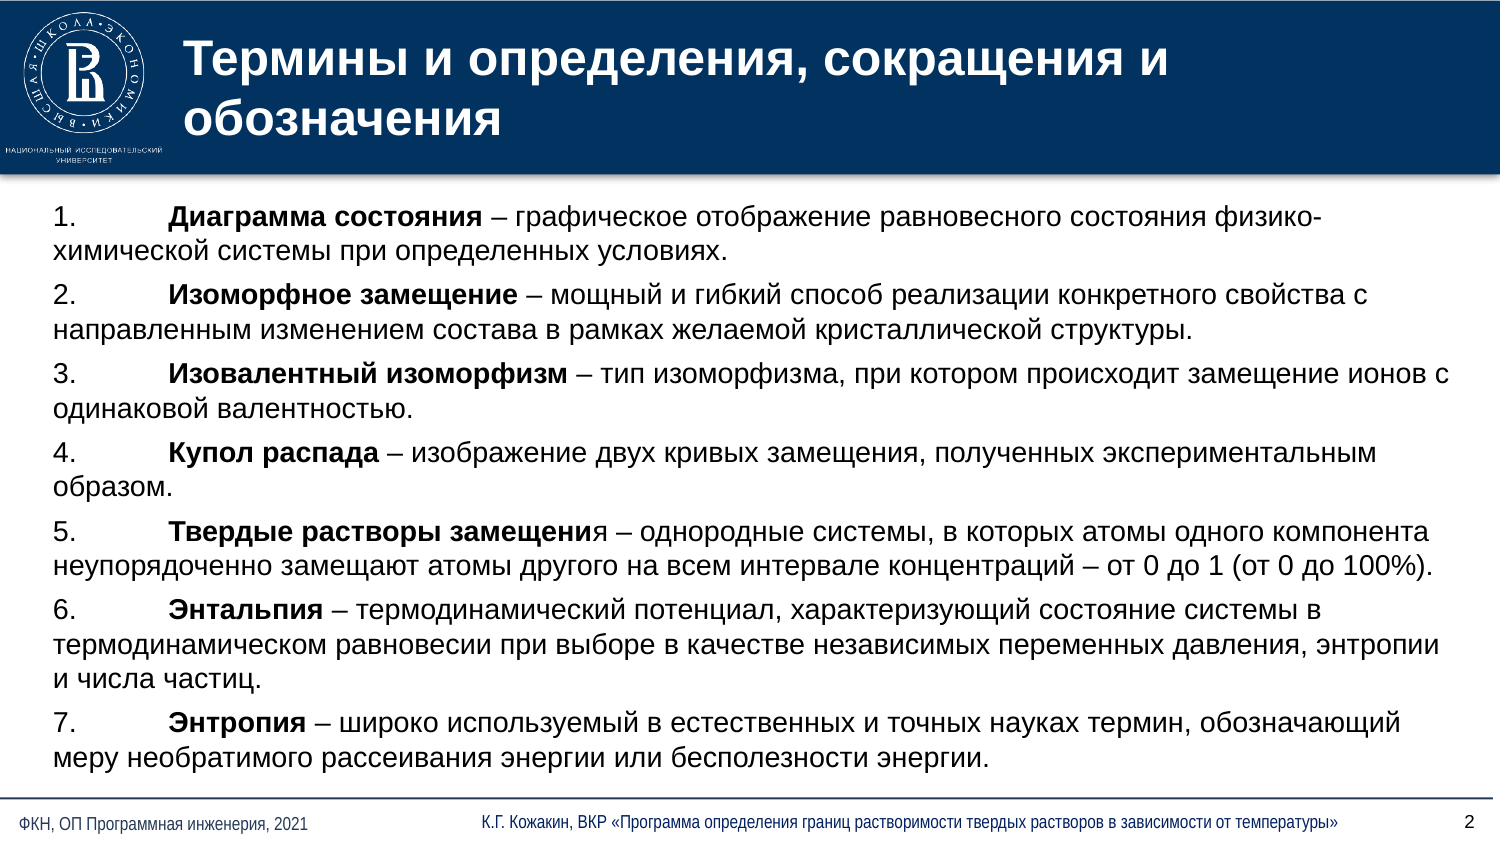

# Термины и определения, сокращения и обозначения
1.	Диаграмма состояния – графическое отображение равновесного состояния физико-химической системы при определенных условиях.
2.	Изоморфное замещение – мощный и гибкий способ реализации конкретного свойства с направленным изменением состава в рамках желаемой кристаллической структуры.
3.	Изовалентный изоморфизм – тип изоморфизма, при котором происходит замещение ионов с одинаковой валентностью.
4.	Купол распада – изображение двух кривых замещения, полученных экспериментальным образом.
5.	Твердые растворы замещения – однородные системы, в которых атомы одного компонента неупорядоченно замещают атомы другого на всем интервале концентраций – от 0 до 1 (от 0 до 100%).
6.	Энтальпия – термодинамический потенциал, характеризующий состояние системы в термодинамическом равновесии при выборе в качестве независимых переменных давления, энтропии и числа частиц.
7.	Энтропия – широко используемый в естественных и точных науках термин, обозначающий меру необратимого рассеивания энергии или бесполезности энергии.
2
К.Г. Кожакин, ВКР «Программа определения границ растворимости твердых растворов в зависимости от температуры»